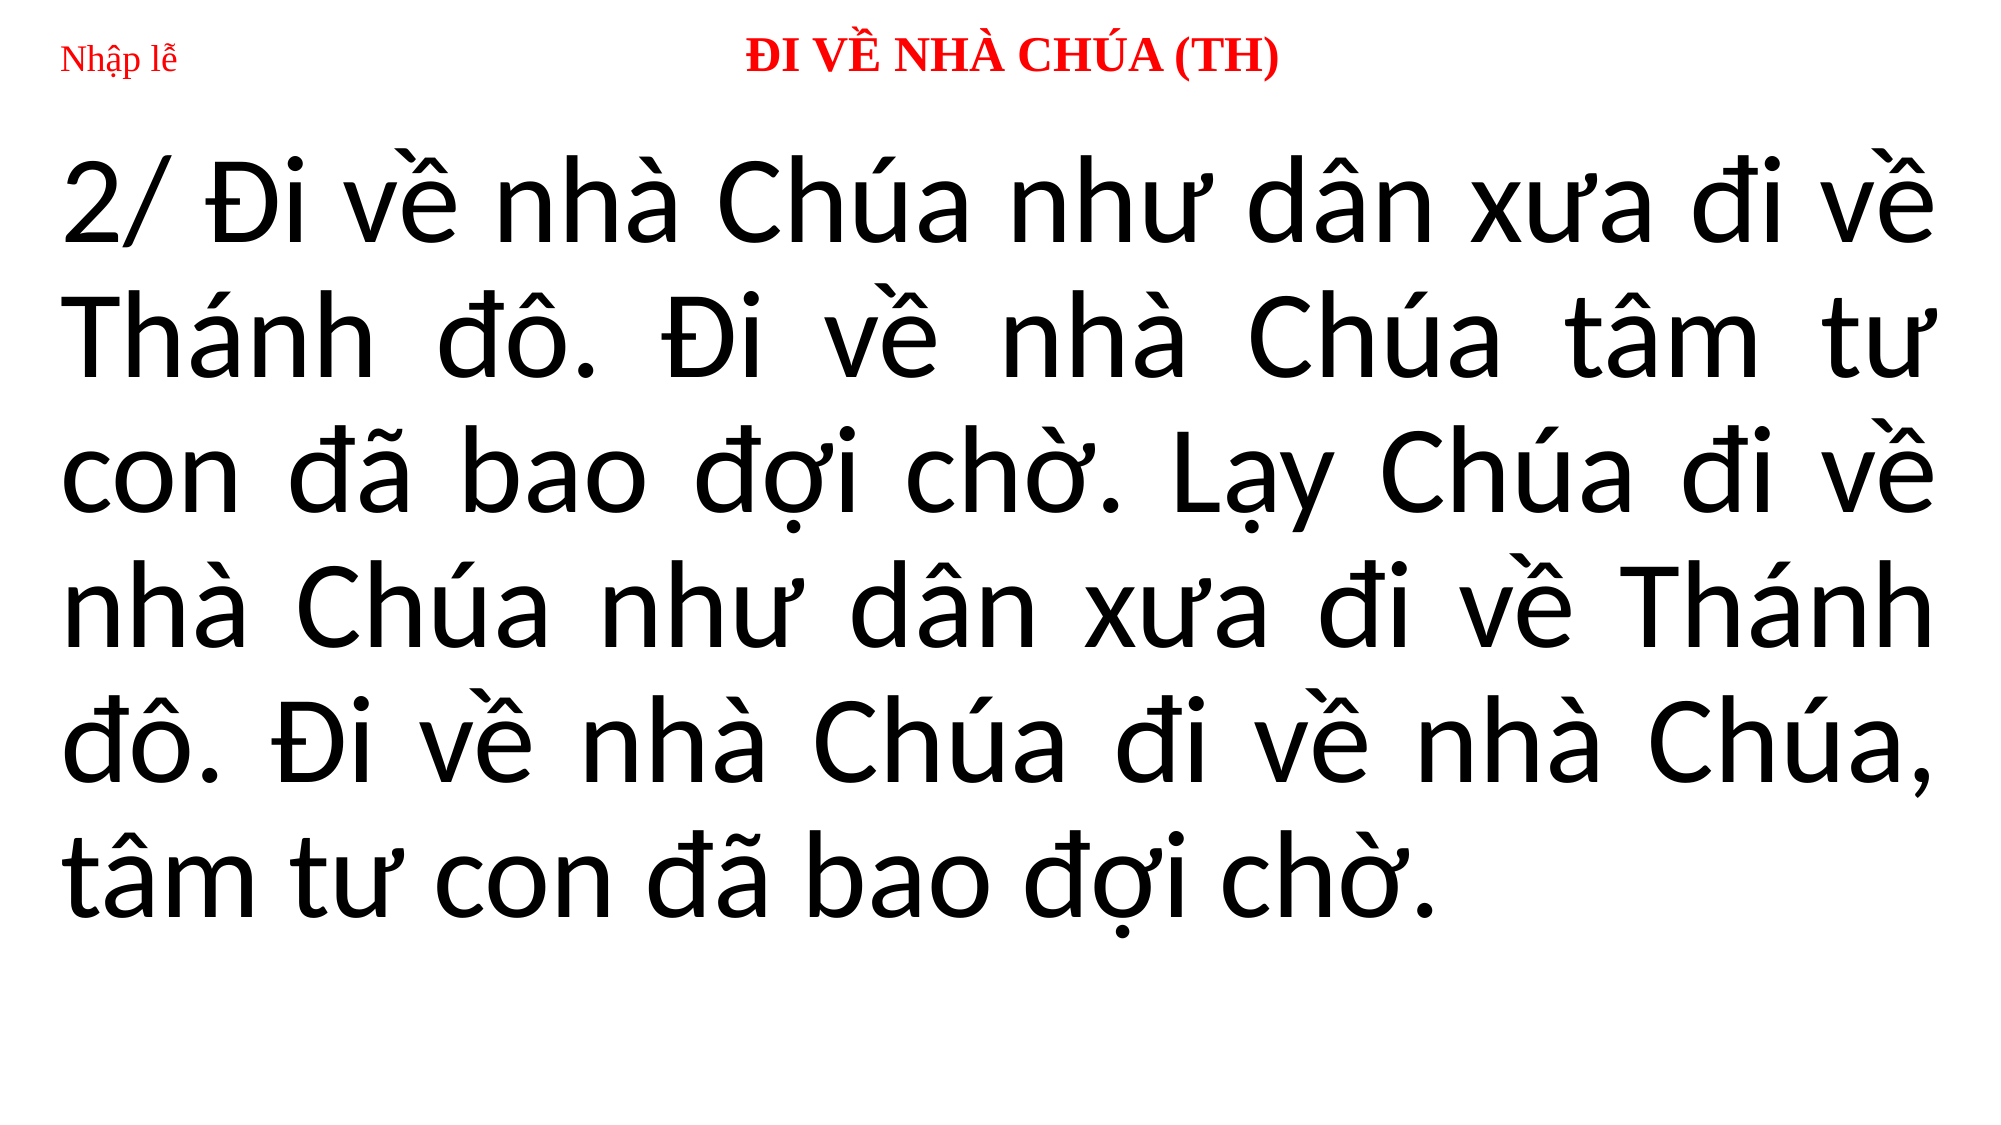

# Nhập lễ                                     	         ĐI VỀ NHÀ CHÚA (TH)
2/ Đi về nhà Chúa như dân xưa đi về Thánh đô. Đi về nhà Chúa tâm tư con đã bao đợi chờ. Lạy Chúa đi về nhà Chúa như dân xưa đi về Thánh đô. Đi về nhà Chúa đi về nhà Chúa, tâm tư con đã bao đợi chờ.